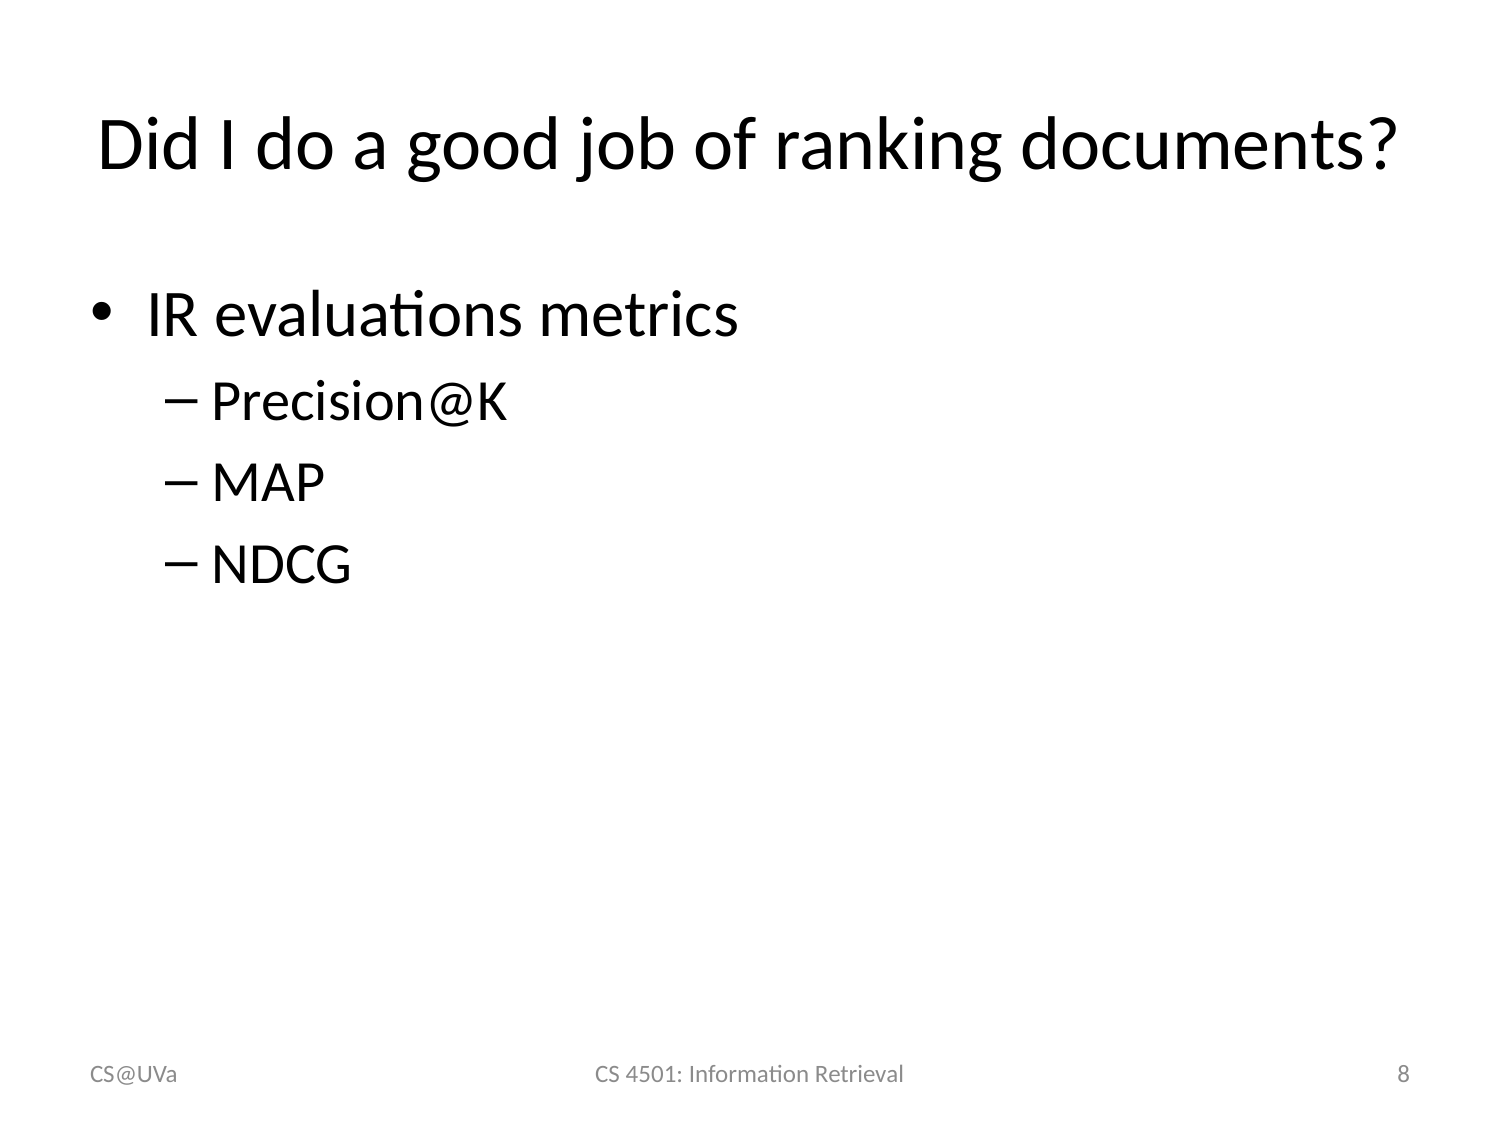

# Did I do a good job of ranking documents?
IR evaluations metrics
Precision@K
MAP
NDCG
CS@UVa
CS 4501: Information Retrieval
8